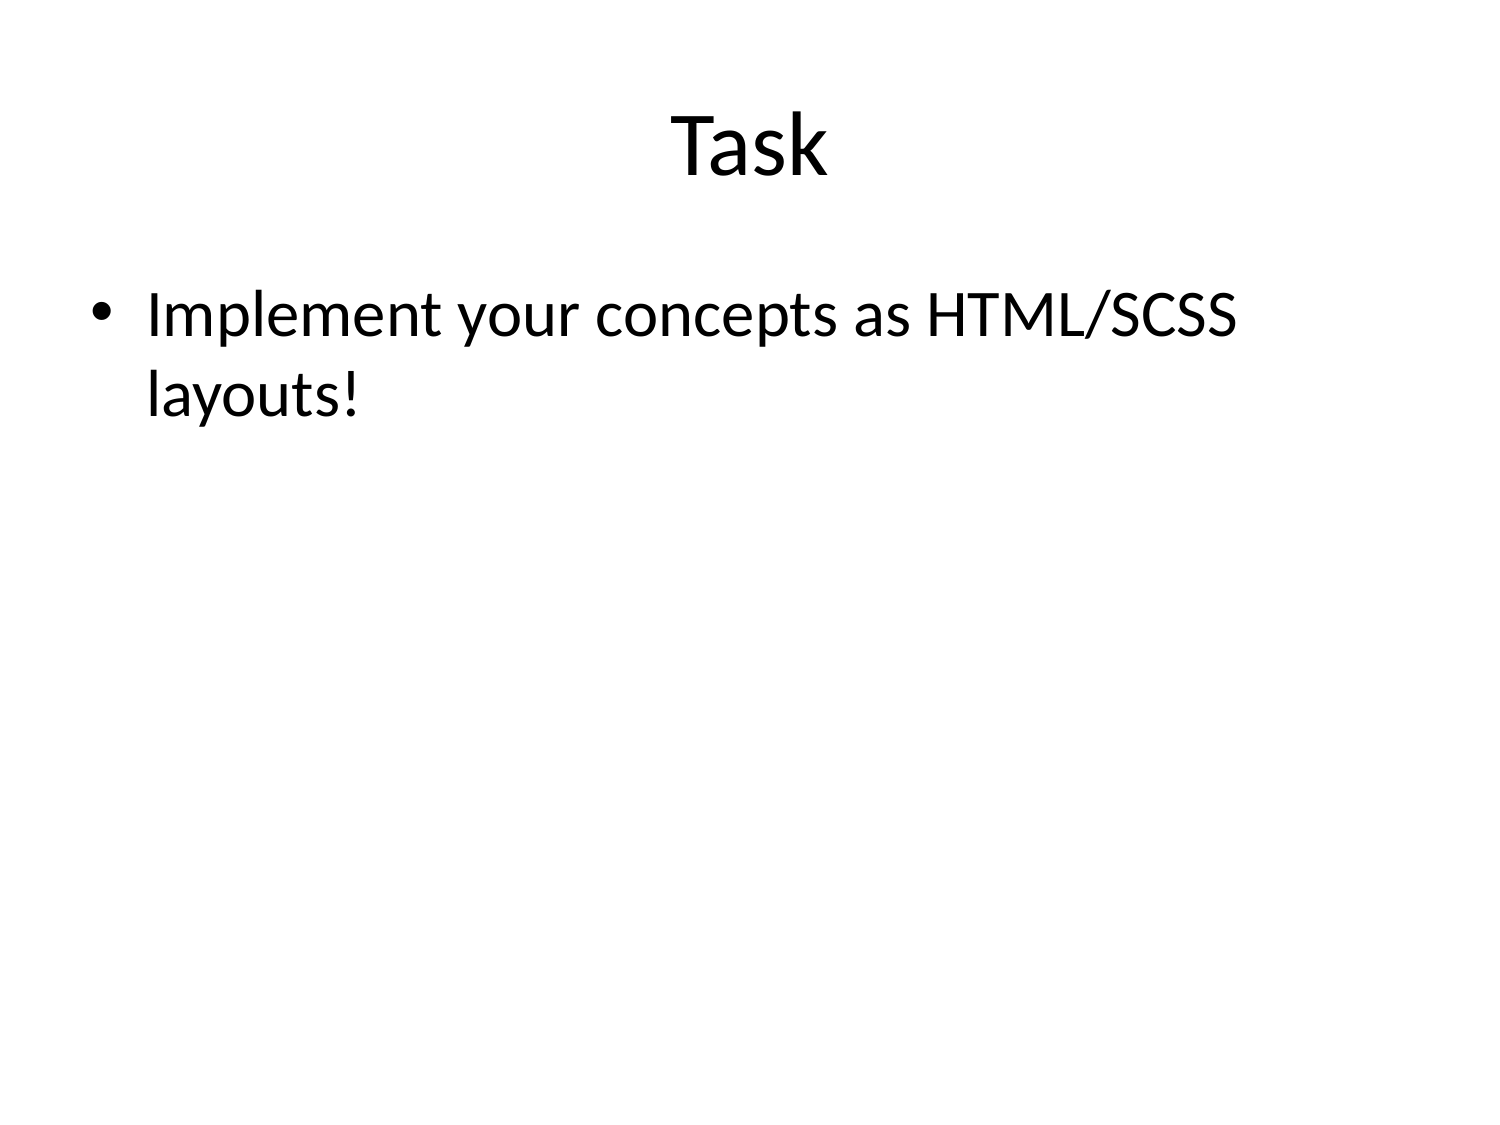

# Task
Implement your concepts as HTML/SCSS layouts!